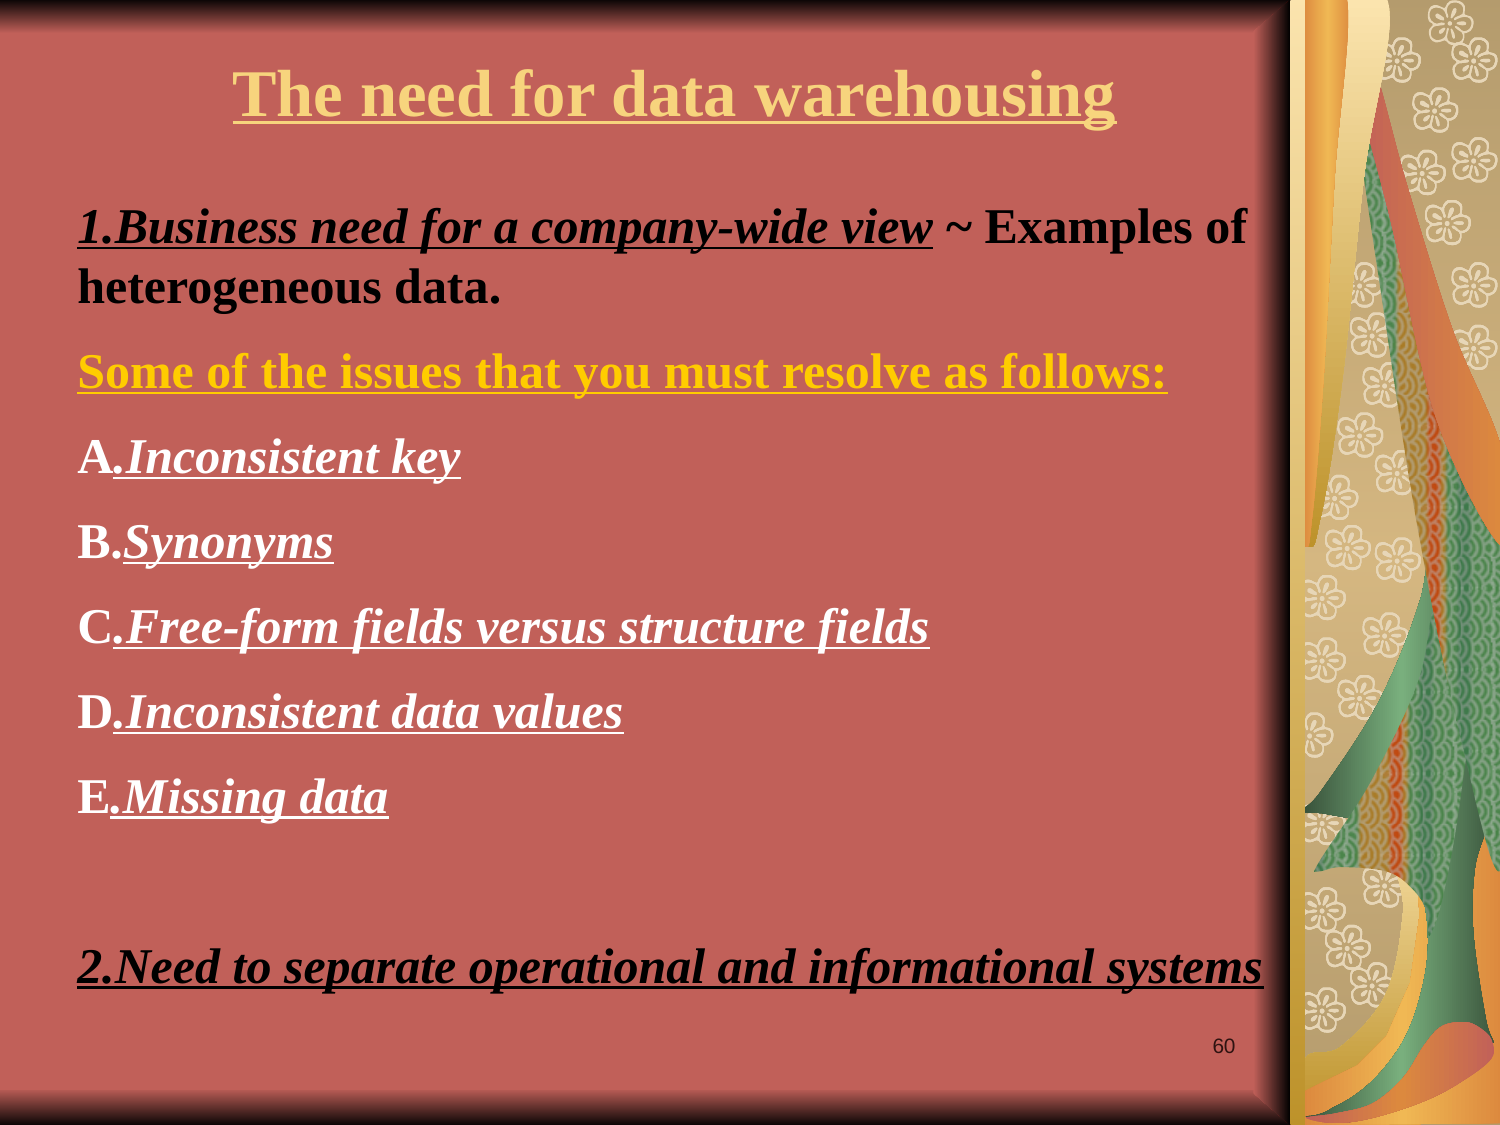

The need for data warehousing
1.Business need for a company-wide view ~ Examples of heterogeneous data.
Some of the issues that you must resolve as follows:
A.Inconsistent key
B.Synonyms
C.Free-form fields versus structure fields
D.Inconsistent data values
E.Missing data

2.Need to separate operational and informational systems
60